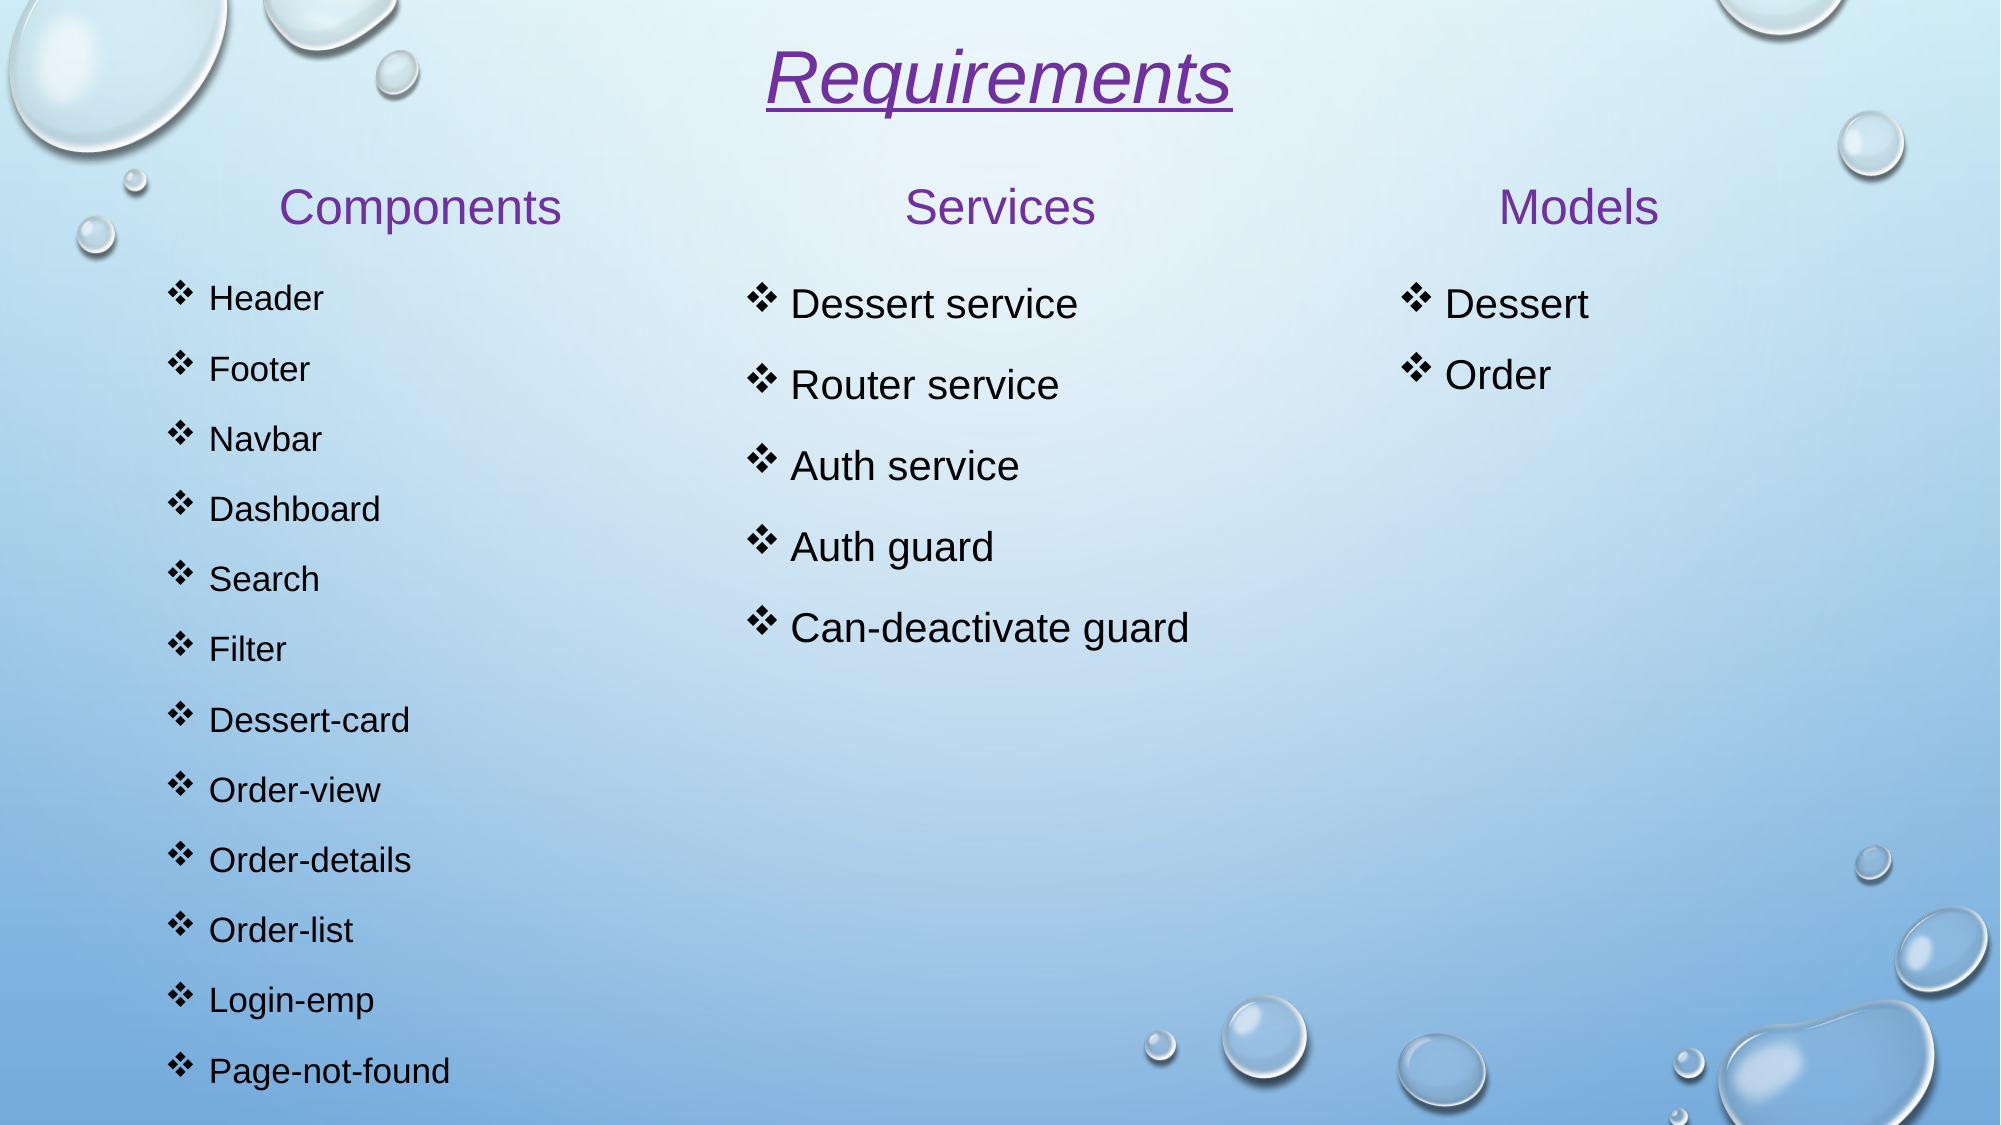

# Requirements
Components
Services
Models
Header
Footer
Navbar
Dashboard
Search
Filter
Dessert-card
Order-view
Order-details
Order-list
Login-emp
Page-not-found

Dessert service
Router service
Auth service
Auth guard
Can-deactivate guard
Dessert
Order